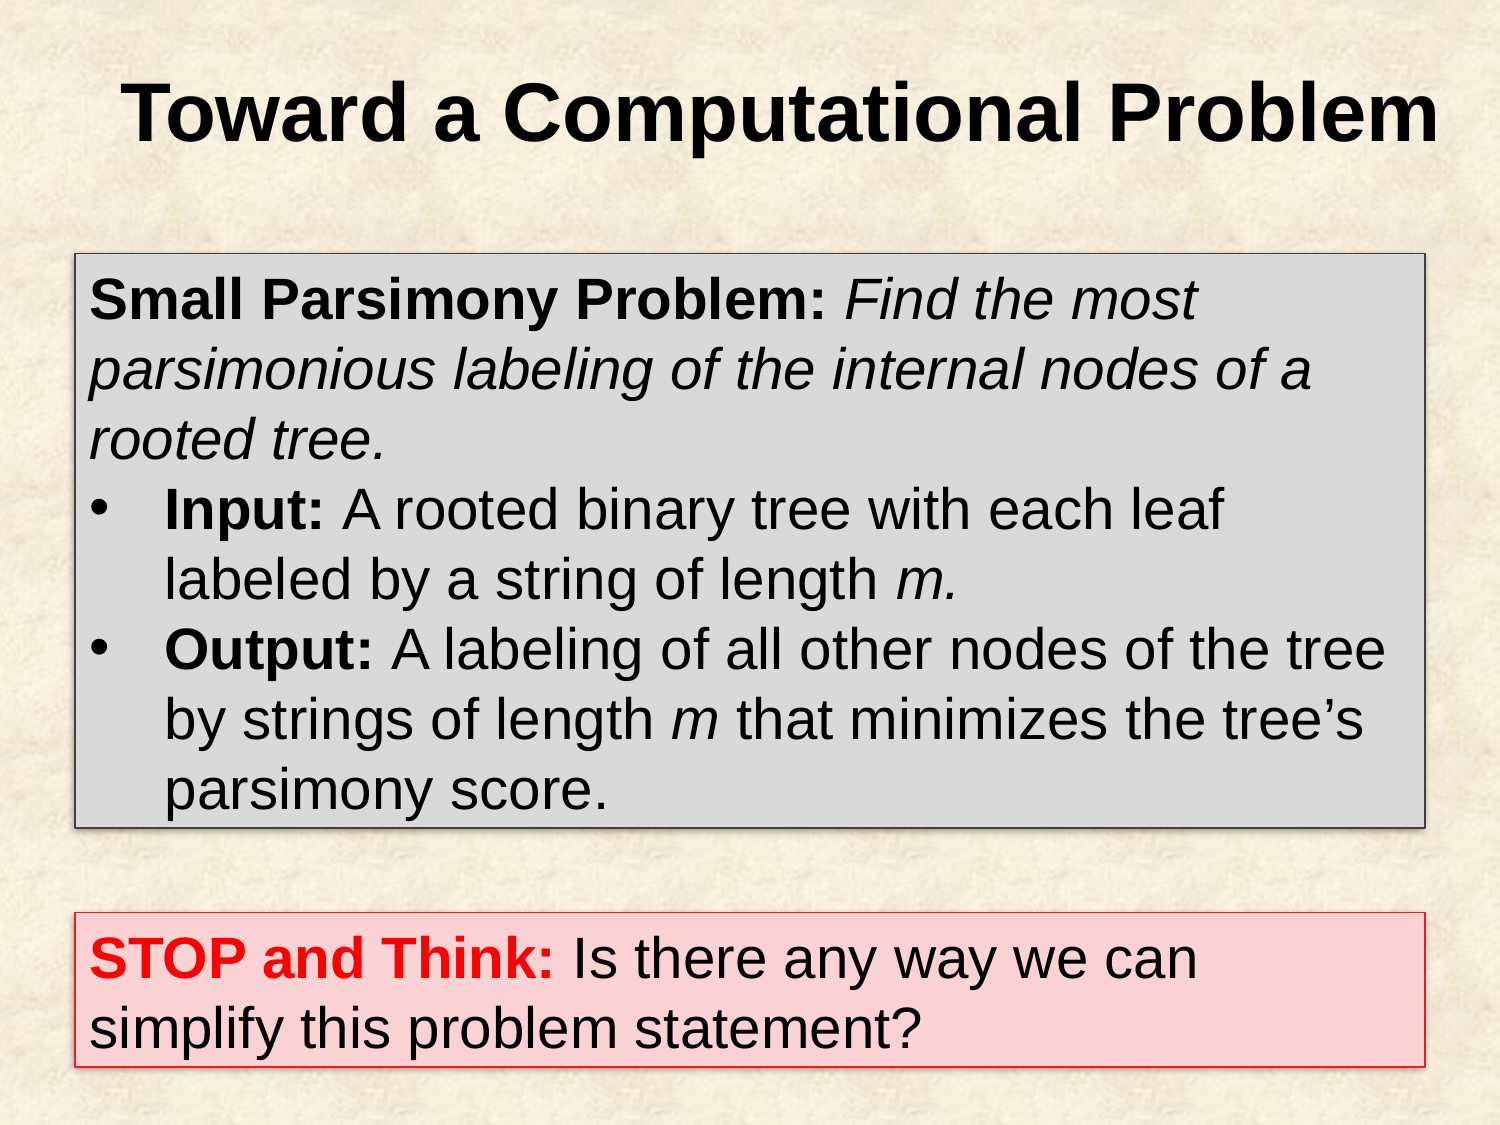

Toward a Computational Problem
Small Parsimony Problem: Find the most parsimonious labeling of the internal nodes of a rooted tree.
Input: A rooted binary tree with each leaf labeled by a string of length m.
Output: A labeling of all other nodes of the tree by strings of length m that minimizes the tree’s parsimony score.
STOP and Think: Is there any way we can simplify this problem statement?